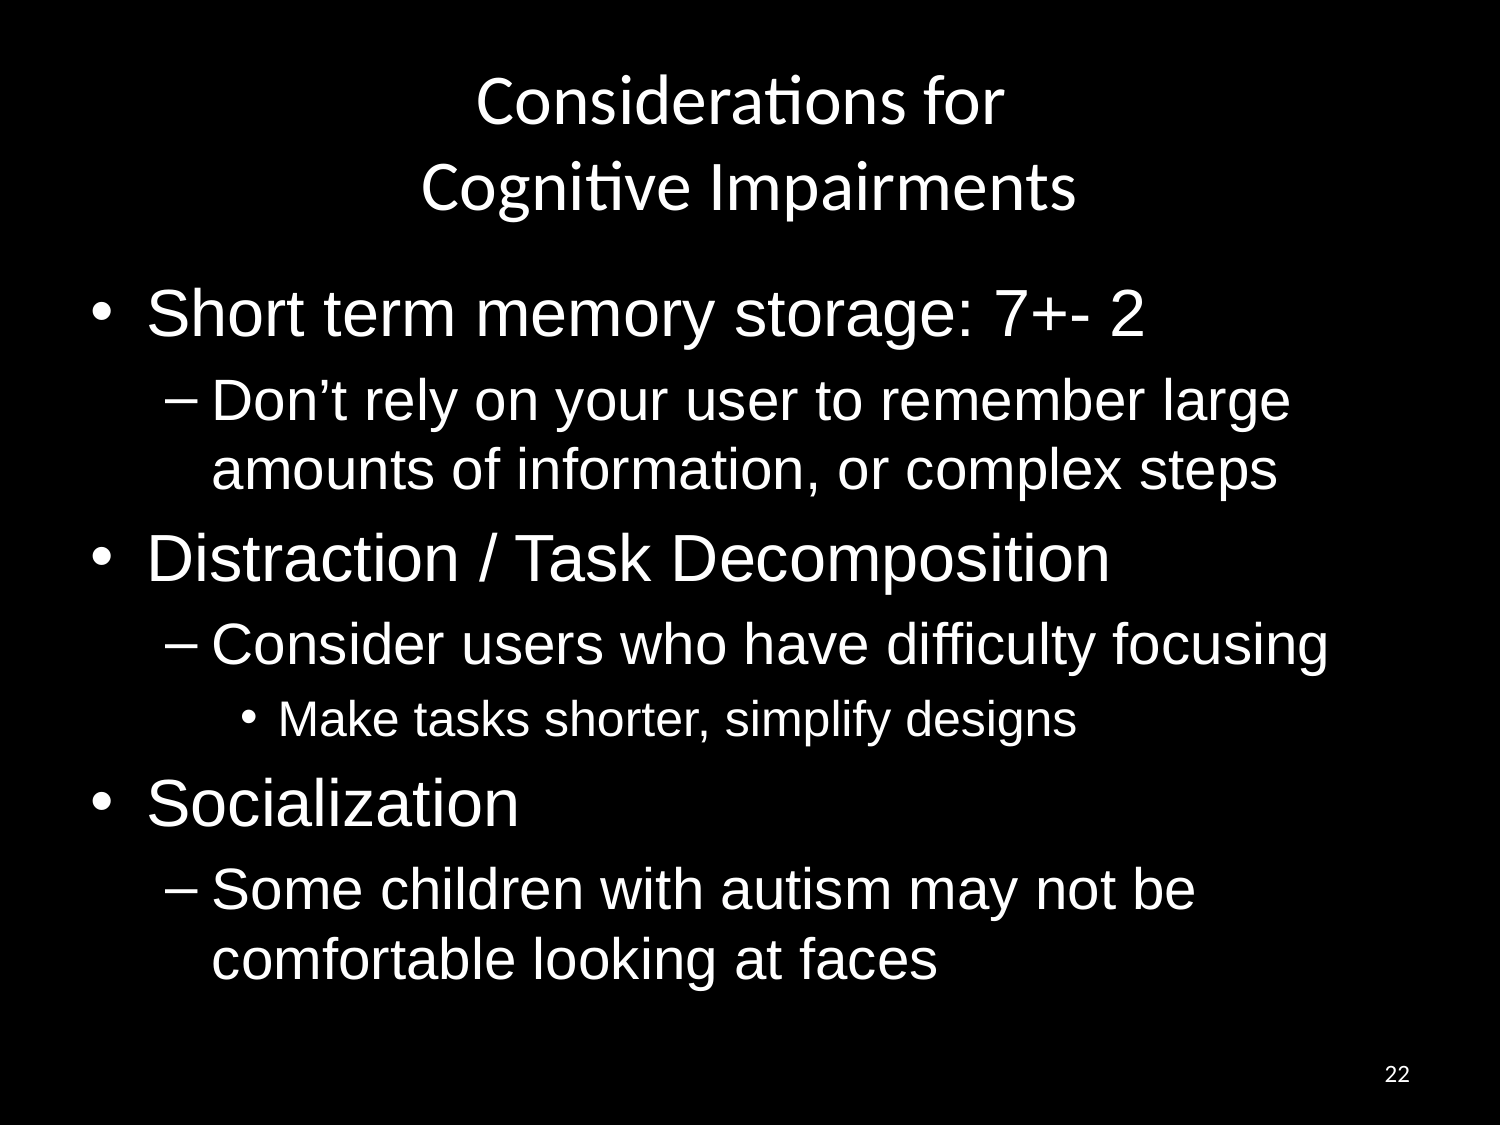

# Considerations for Cognitive Impairments
Short term memory storage: 7+- 2
Don’t rely on your user to remember large amounts of information, or complex steps
Distraction / Task Decomposition
Consider users who have difficulty focusing
Make tasks shorter, simplify designs
Socialization
Some children with autism may not be comfortable looking at faces
22